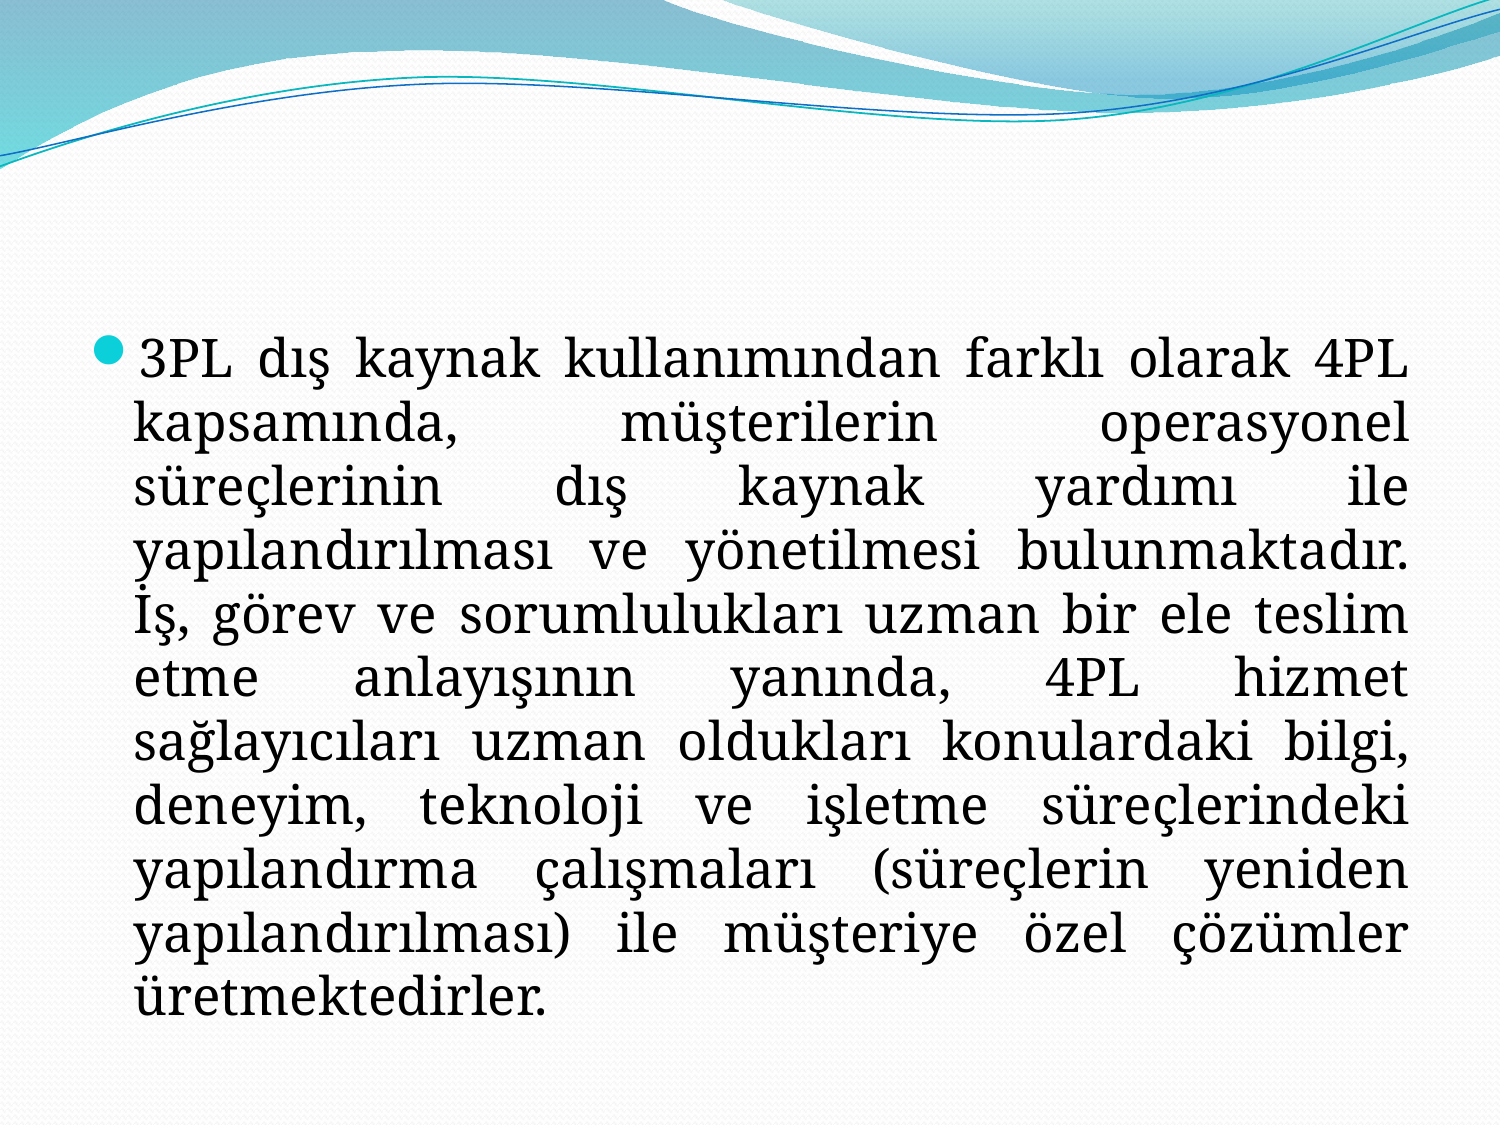

#
3PL dış kaynak kullanımından farklı olarak 4PL kapsamında, müşterilerin operasyonel süreçlerinin dış kaynak yardımı ile yapılandırılması ve yönetilmesi bulunmaktadır. İş, görev ve sorumlulukları uzman bir ele teslim etme anlayışının yanında, 4PL hizmet sağlayıcıları uzman oldukları konulardaki bilgi, deneyim, teknoloji ve işletme süreçlerindeki yapılandırma çalışmaları (süreçlerin yeniden yapılandırılması) ile müşteriye özel çözümler üretmektedirler.